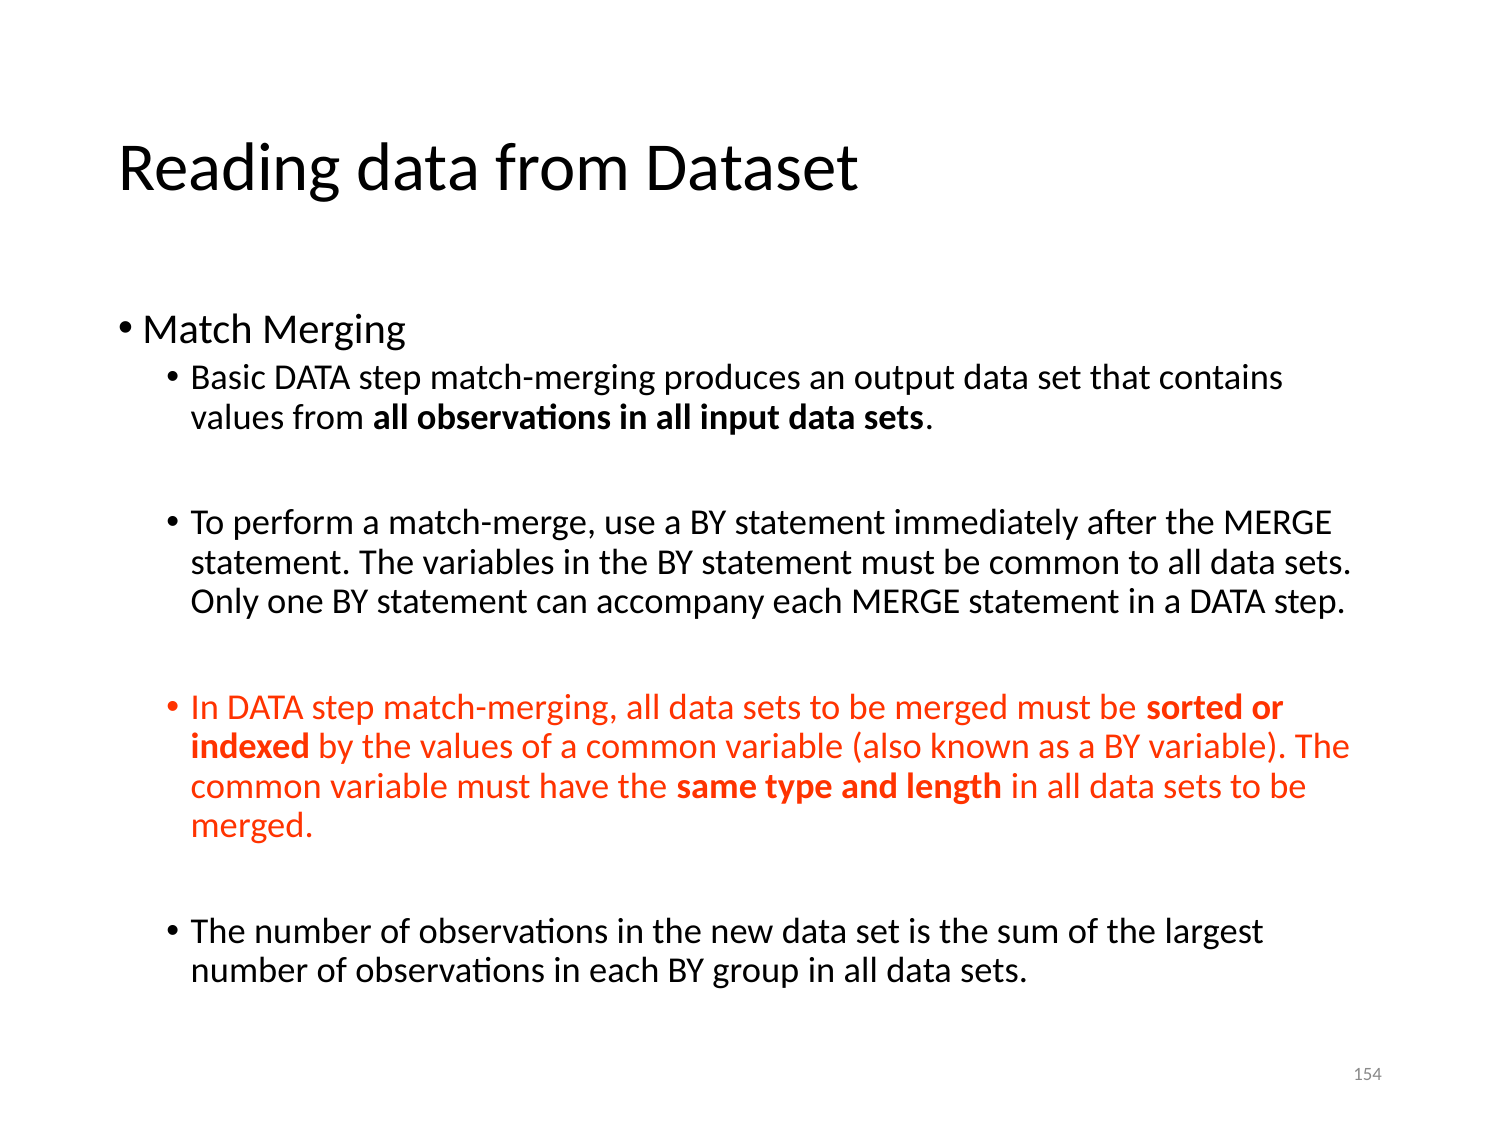

# Reading data from Dataset
Match Merging
Basic DATA step match-merging produces an output data set that contains values from all observations in all input data sets.

To perform a match-merge, use a BY statement immediately after the MERGE statement. The variables in the BY statement must be common to all data sets. Only one BY statement can accompany each MERGE statement in a DATA step.

In DATA step match-merging, all data sets to be merged must be sorted or indexed by the values of a common variable (also known as a BY variable). The common variable must have the same type and length in all data sets to be merged.

The number of observations in the new data set is the sum of the largest number of observations in each BY group in all data sets.

154